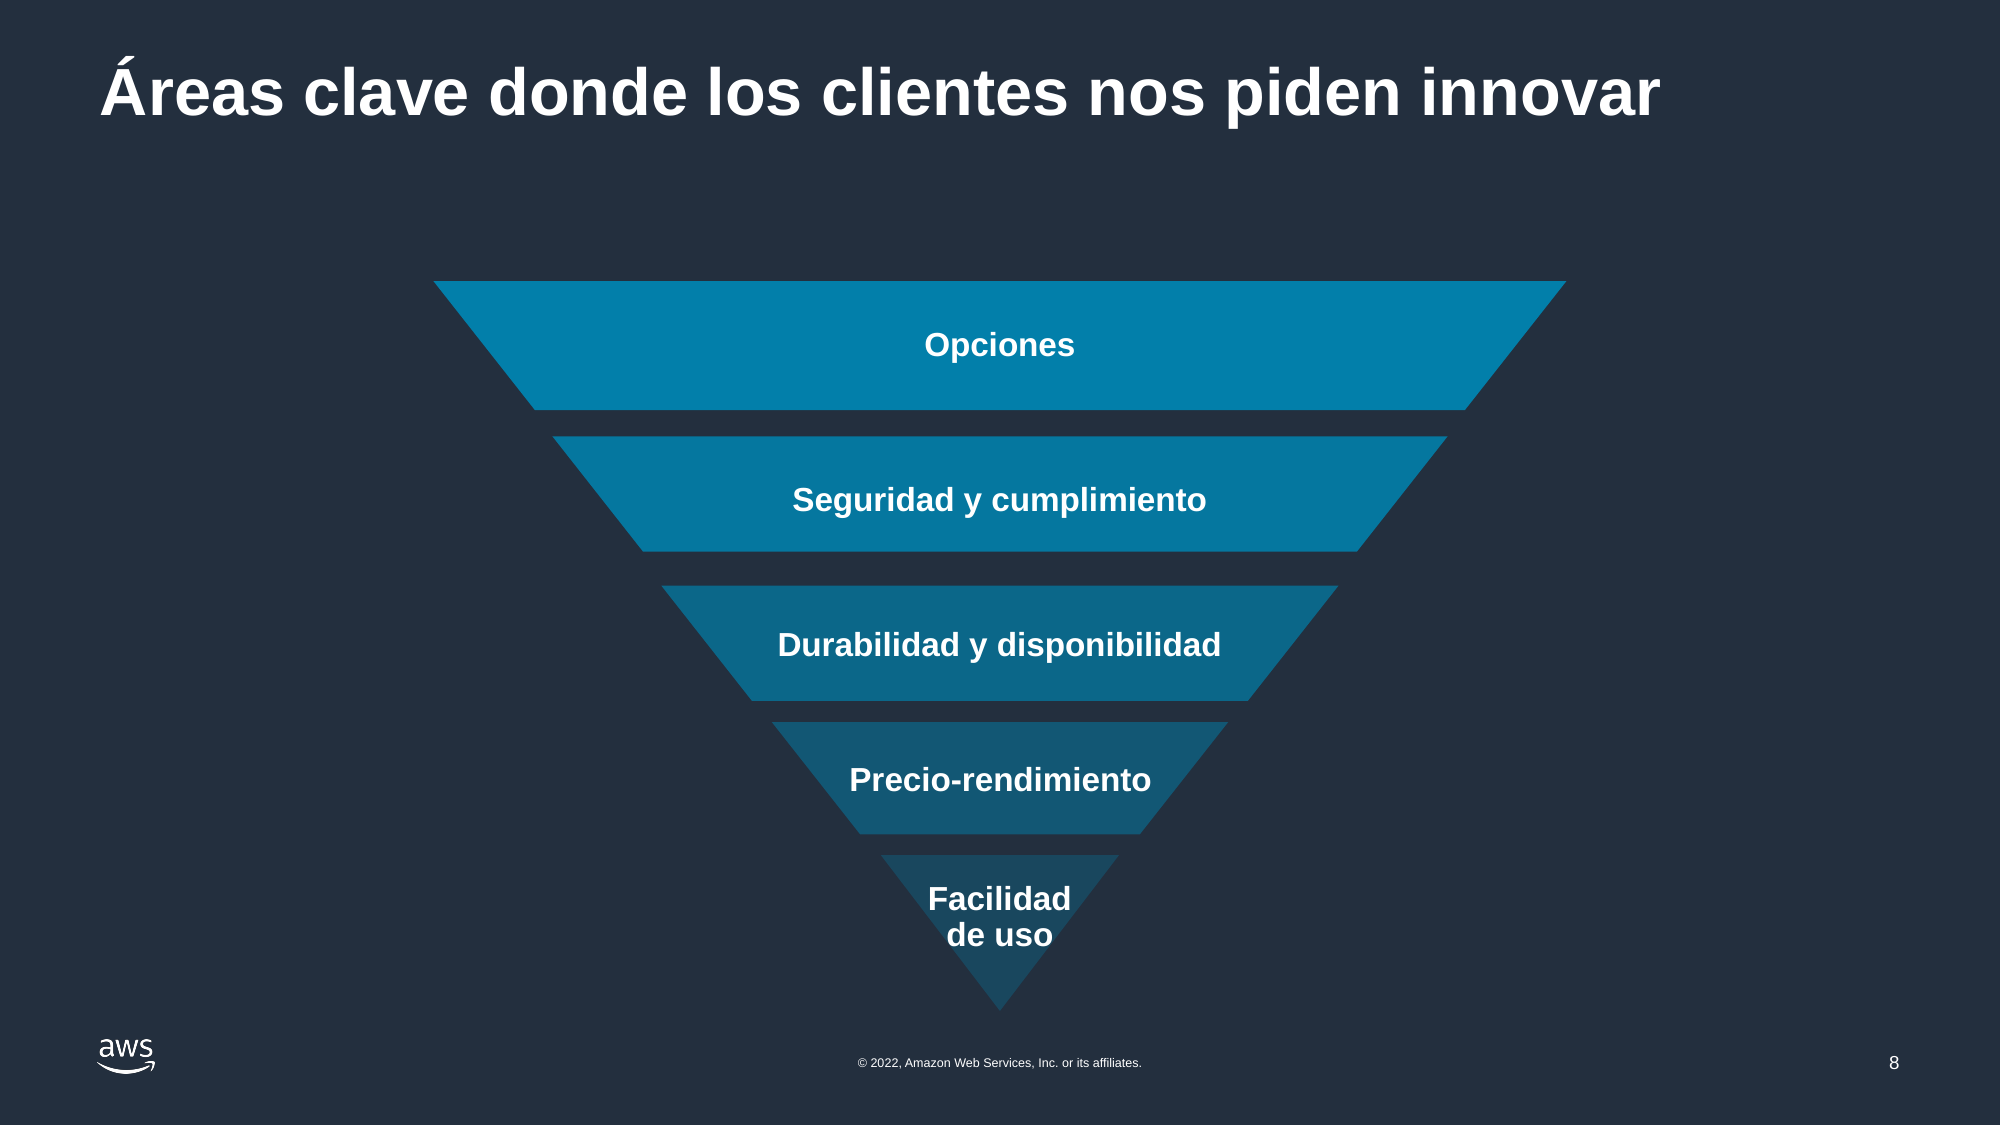

# Áreas clave donde los clientes nos piden innovar

Opciones

Seguridad y cumplimiento

Durabilidad y disponibilidad

Precio-rendimiento

Facilidad de uso
8